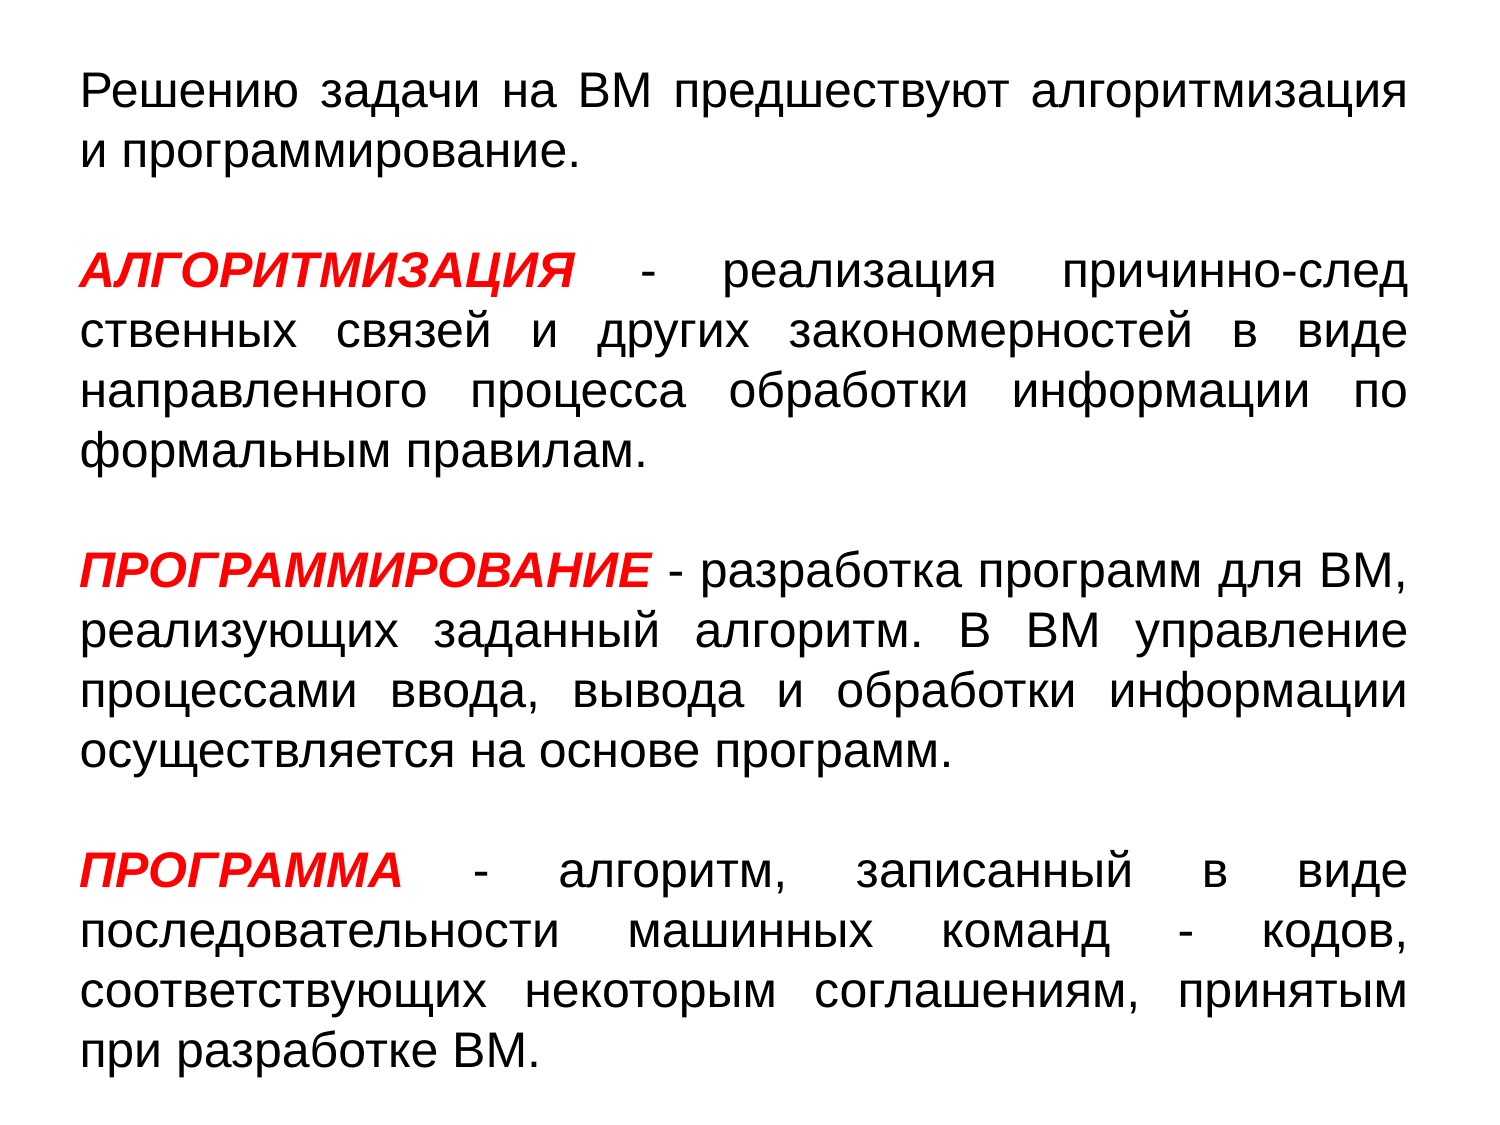

Решению задачи на ВМ предшествуют алгоритмизация и про­граммирование.

АЛГОРИТМИЗАЦИЯ - реализация причинно-след­ственных связей и других закономерностей в виде направленного процесса обработки информации по формальным правилам.

ПРО­ГРАММИРОВАНИЕ - разработка программ для ВМ, реализующих за­данный алгоритм. В ВМ управление процессами ввода, вывода и обработки информации осуществляется на основе программ.

ПРО­ГРАММА - алгоритм, записанный в виде последовательности ма­шинных команд - кодов, соответствующих некоторым соглаше­ниям, принятым при разработке ВМ.